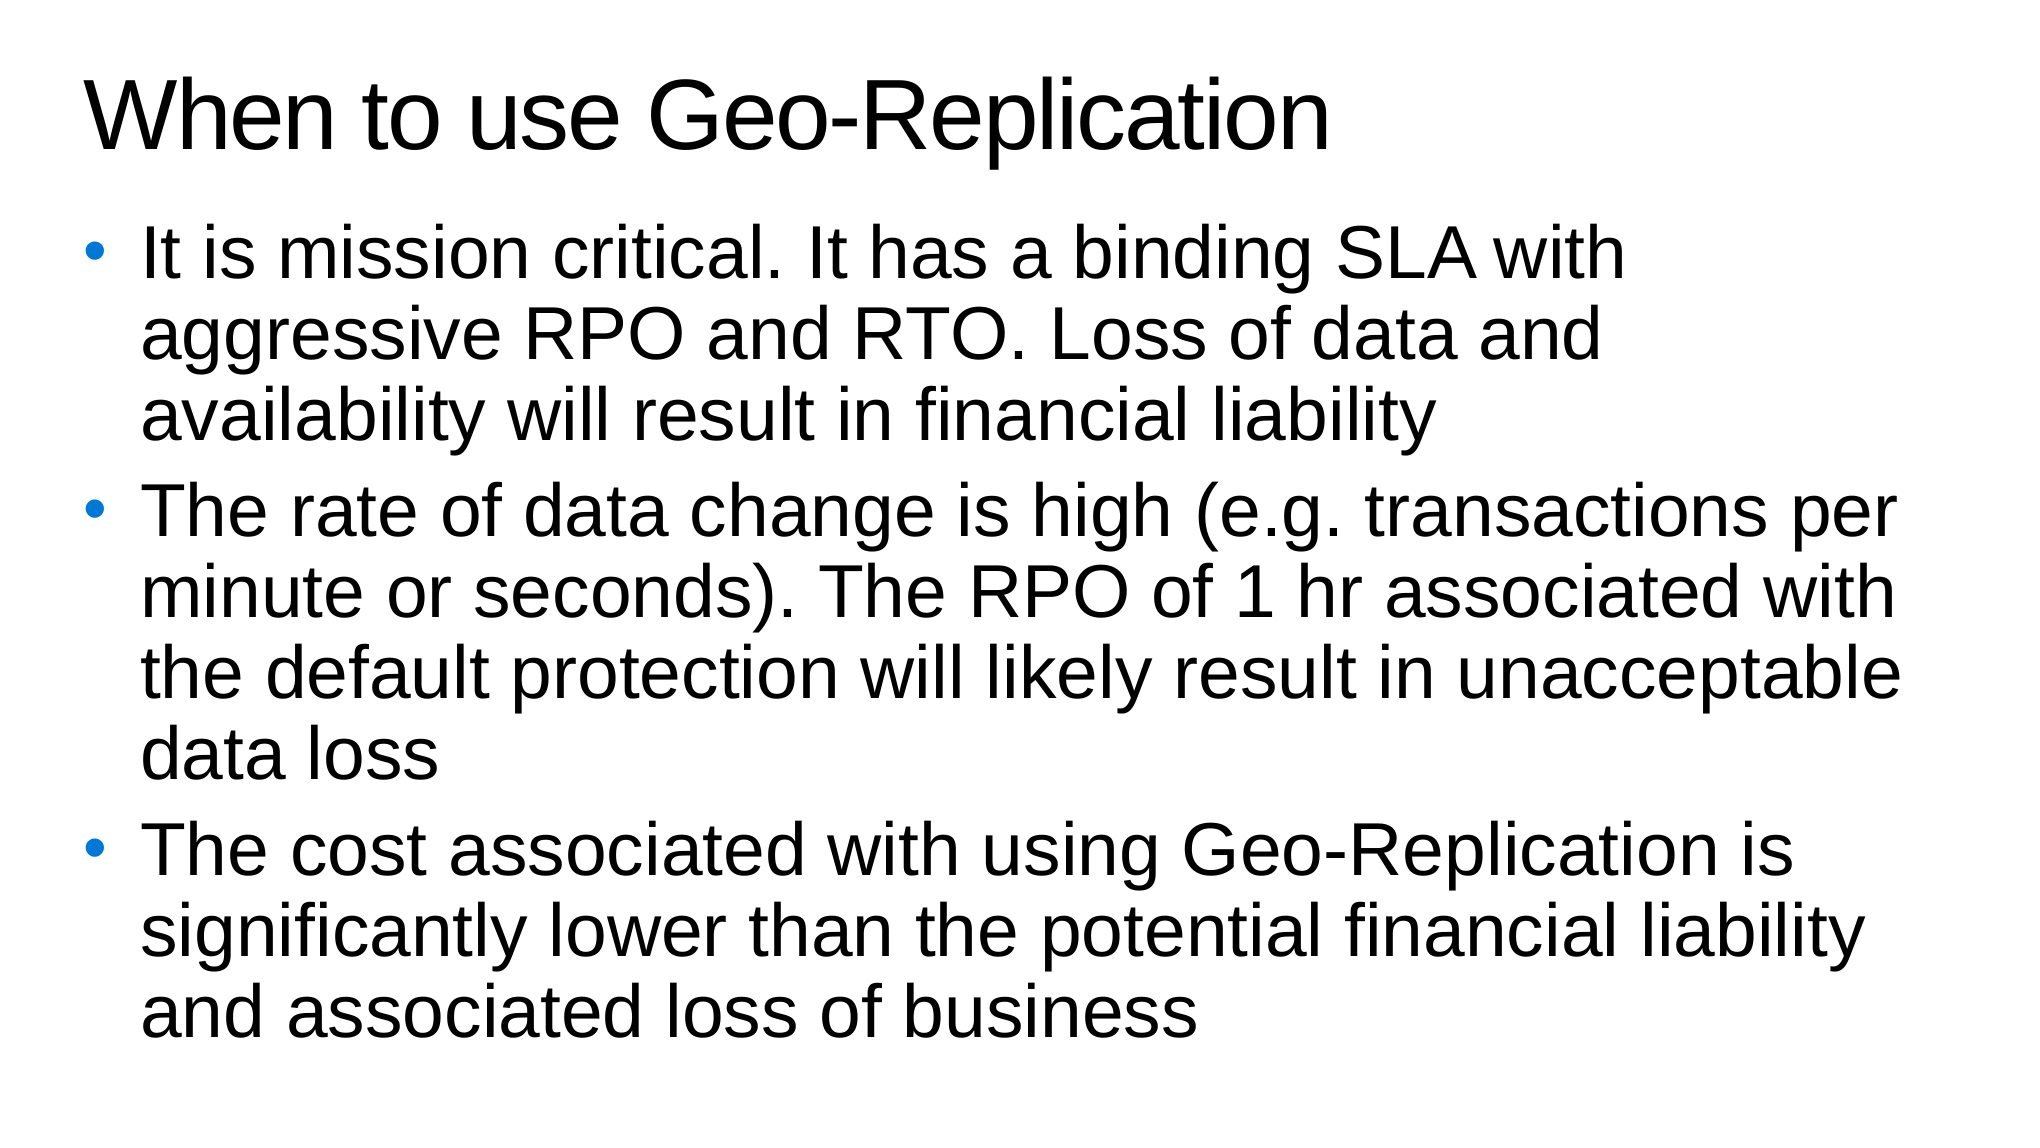

# When to use Geo-Replication
It is mission critical. It has a binding SLA with aggressive RPO and RTO. Loss of data and availability will result in financial liability
The rate of data change is high (e.g. transactions per minute or seconds). The RPO of 1 hr associated with the default protection will likely result in unacceptable data loss
The cost associated with using Geo-Replication is significantly lower than the potential financial liability and associated loss of business